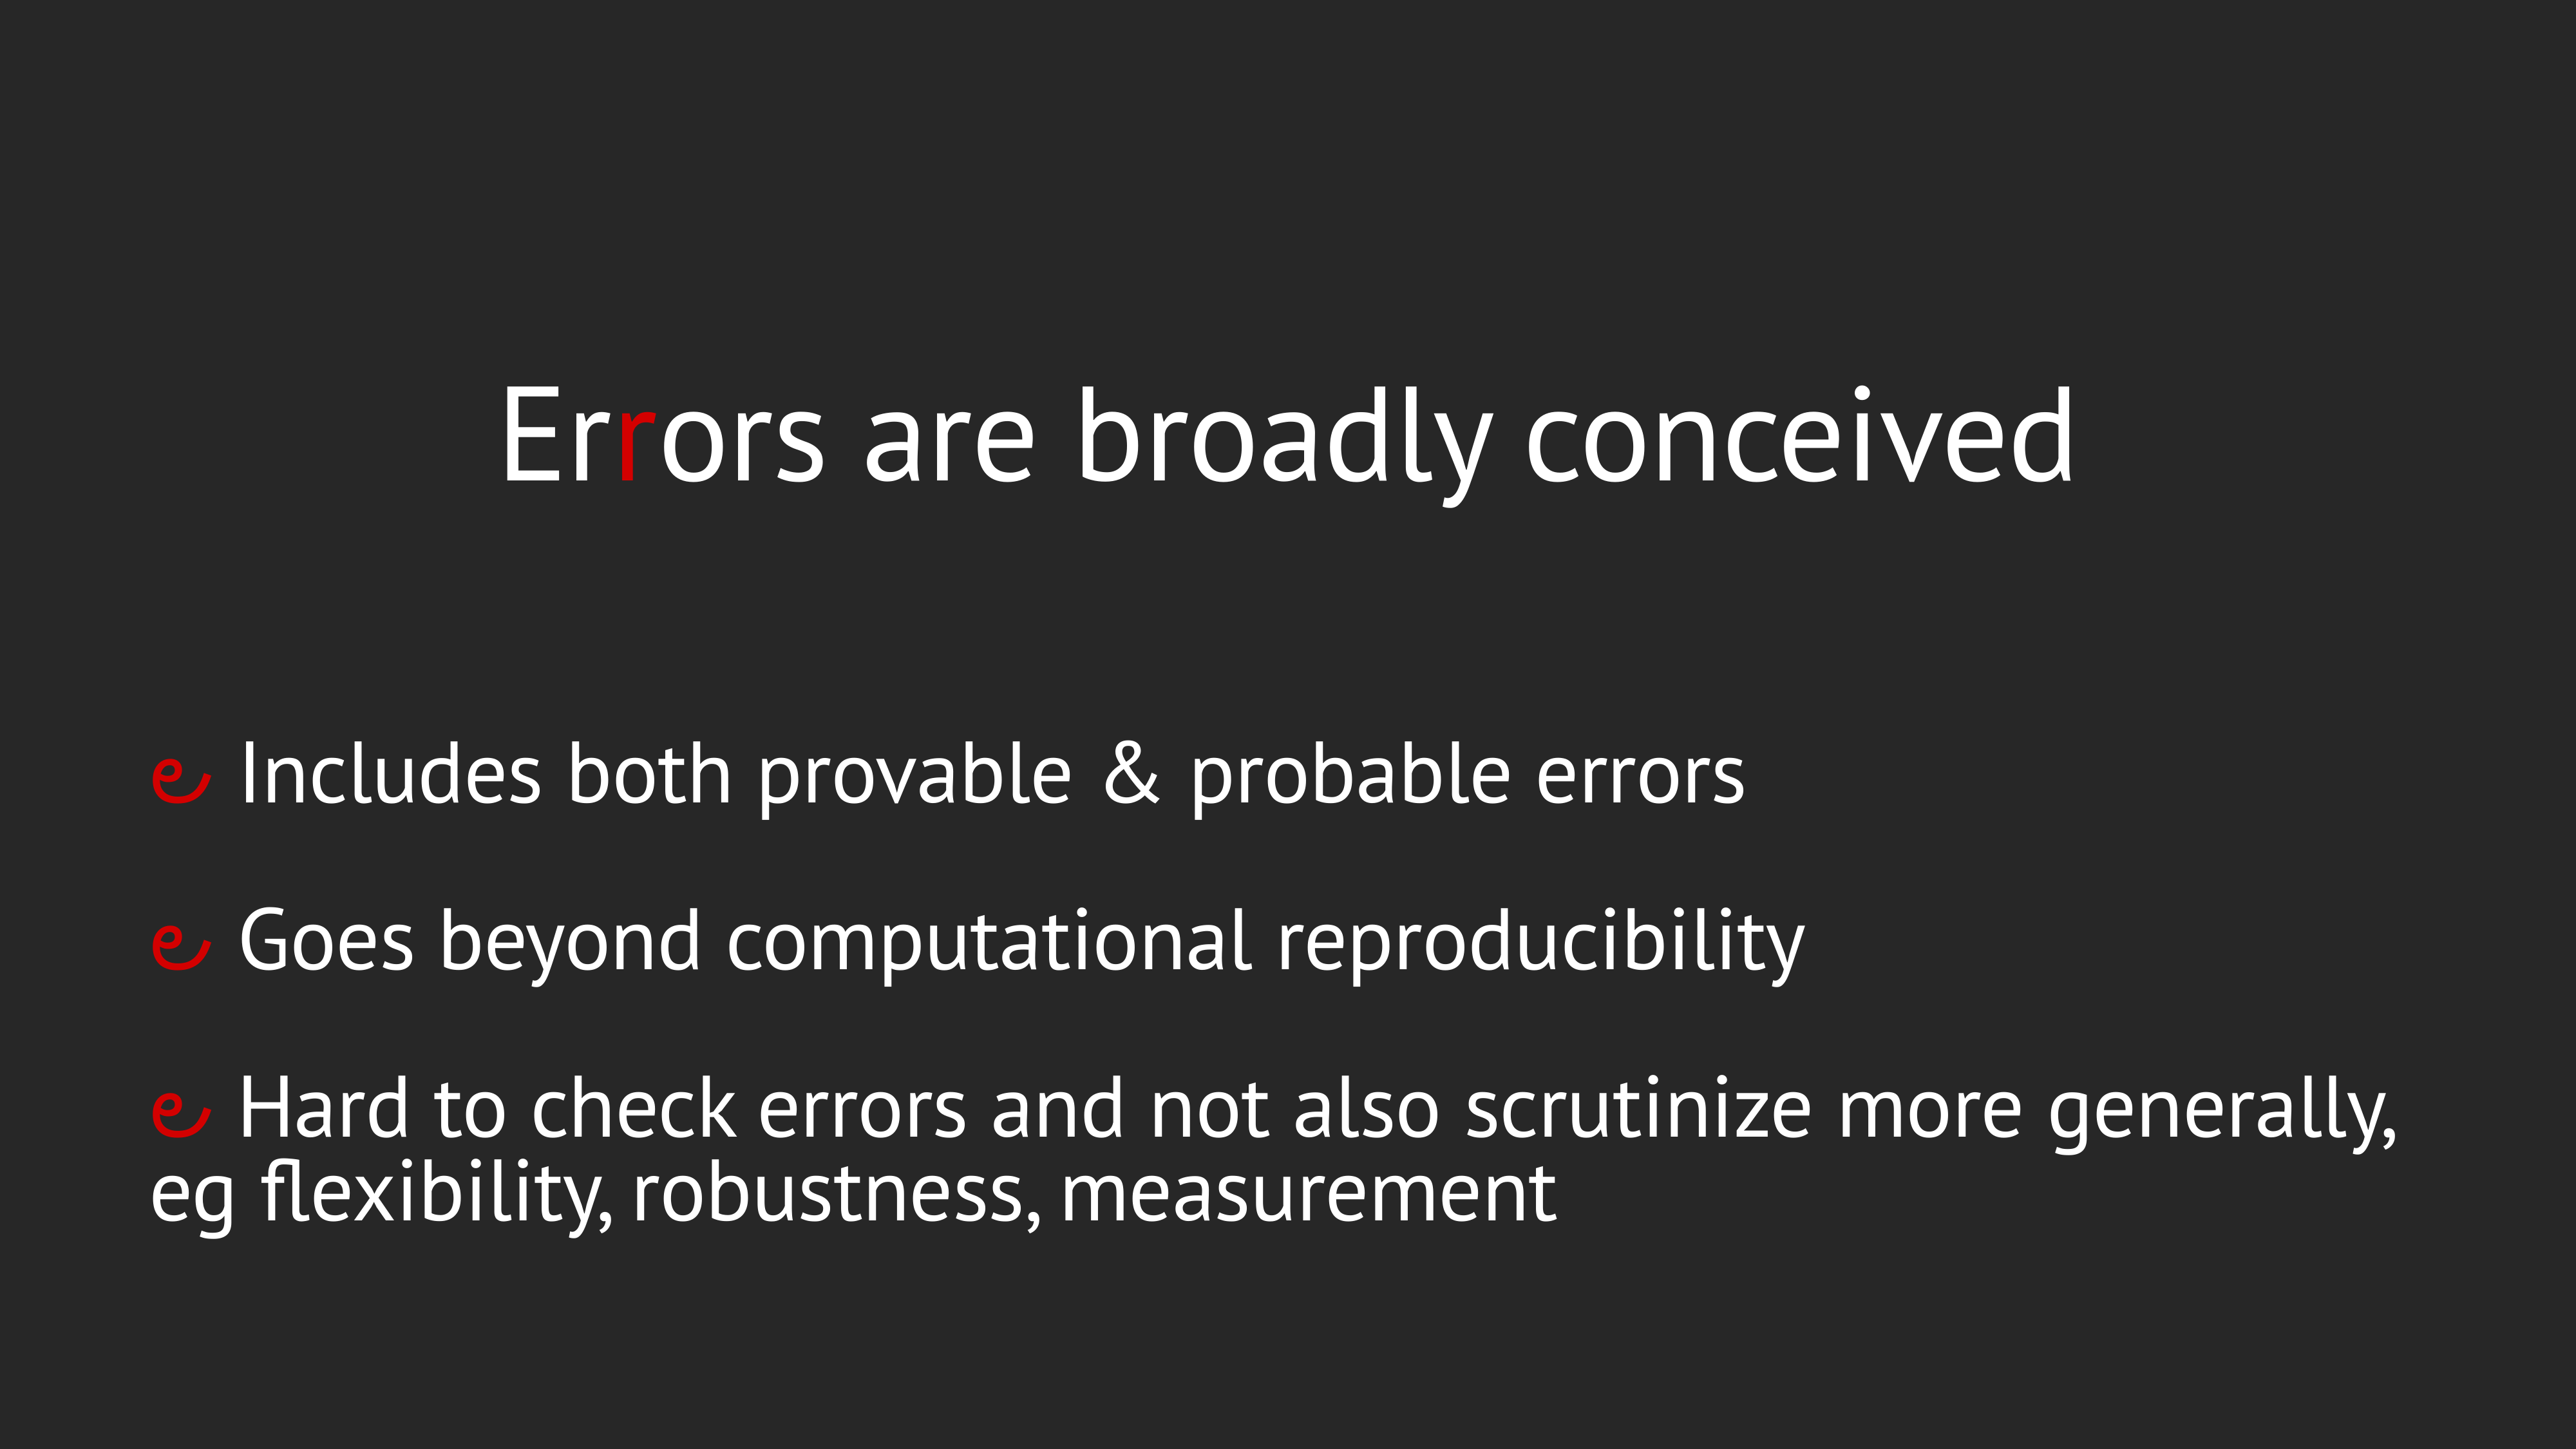

Errors are broadly conceived
౿ Includes both provable & probable errors

౿ Goes beyond computational reproducibility

౿ Hard to check errors and not also scrutinize more generally, eg flexibility, robustness, measurement